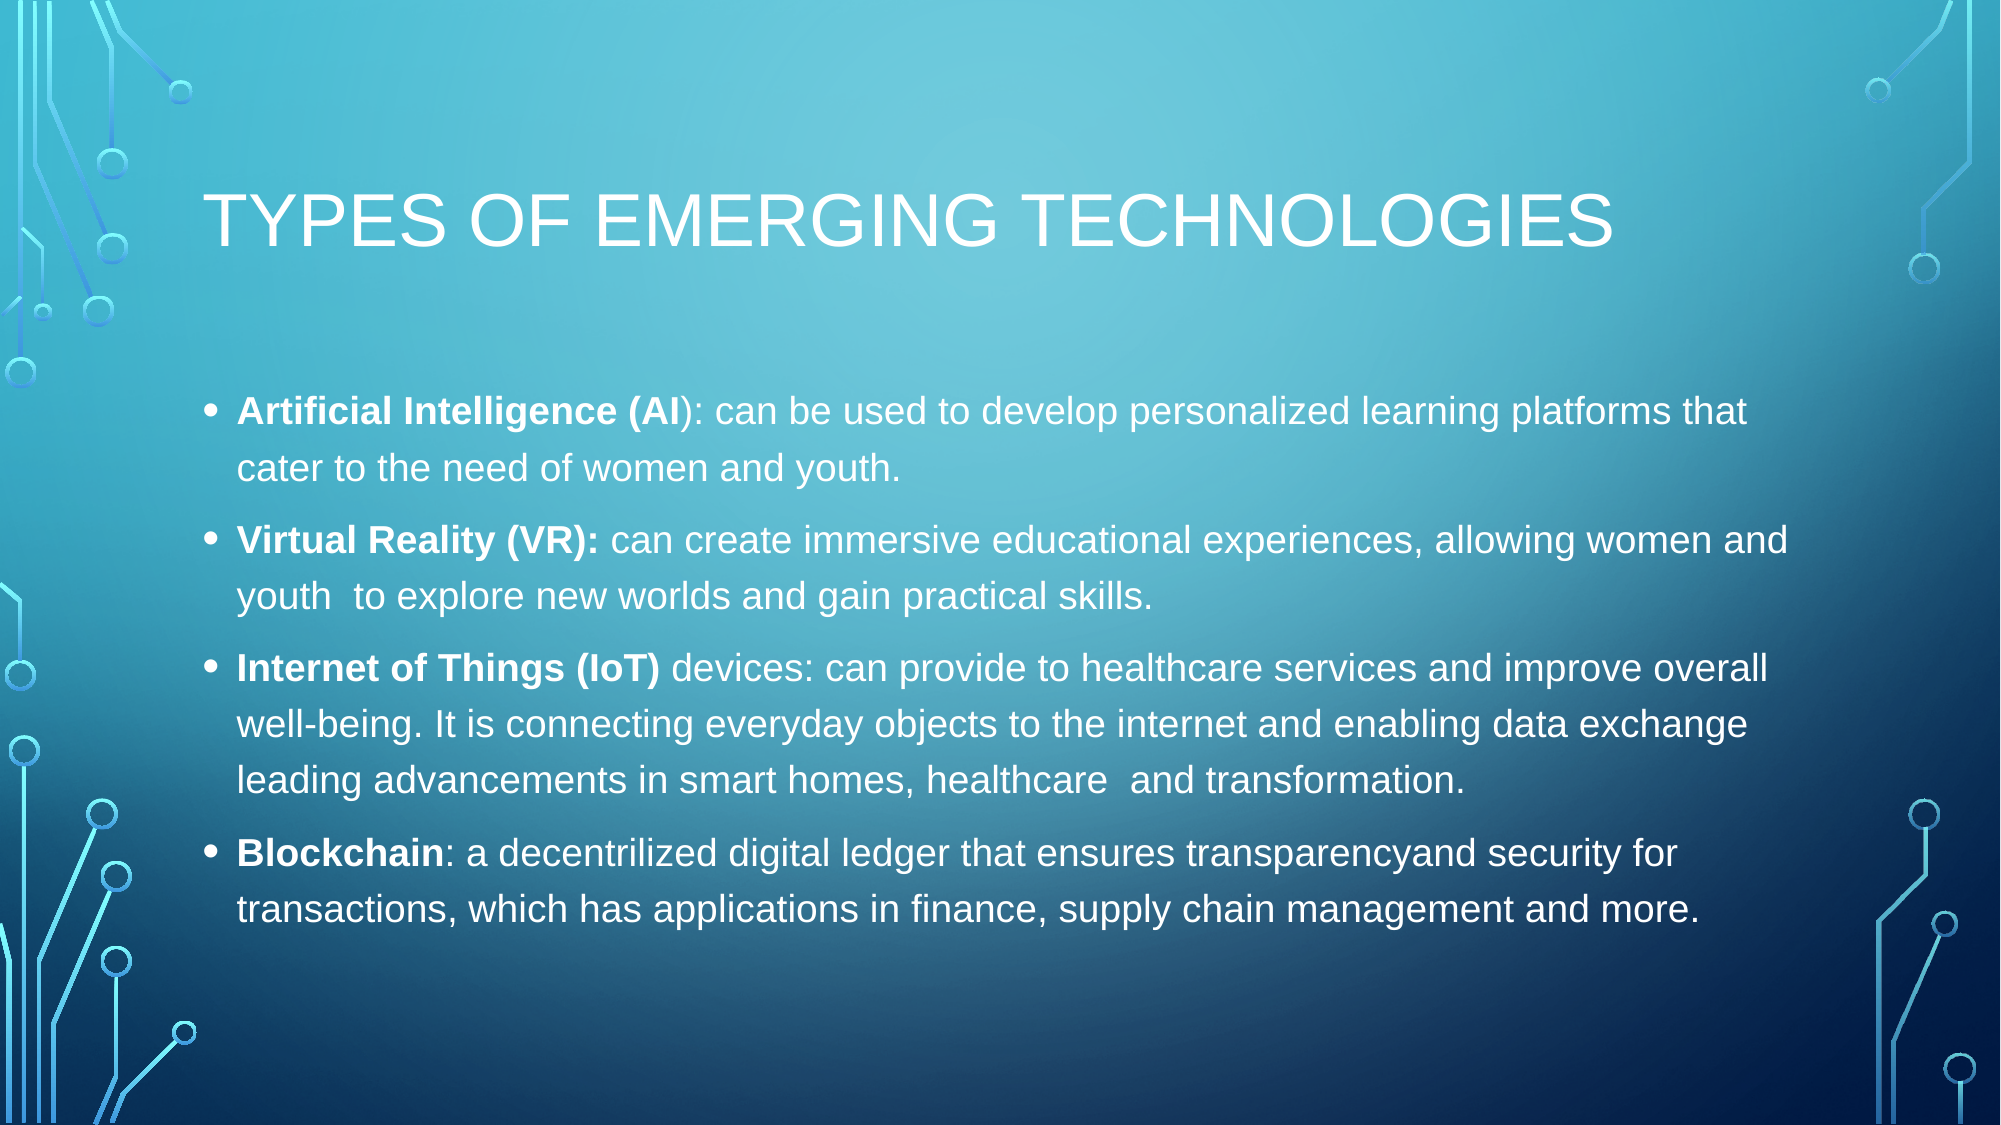

# Types of Emerging Technologies
Artificial Intelligence (AI): can be used to develop personalized learning platforms that cater to the need of women and youth.
Virtual Reality (VR): can create immersive educational experiences, allowing women and youth  to explore new worlds and gain practical skills.
Internet of Things (IoT) devices: can provide to healthcare services and improve overall well-being. It is connecting everyday objects to the internet and enabling data exchange leading advancements in smart homes, healthcare  and transformation.
Blockchain: a decentrilized digital ledger that ensures transparencyand security for transactions, which has applications in finance, supply chain management and more.